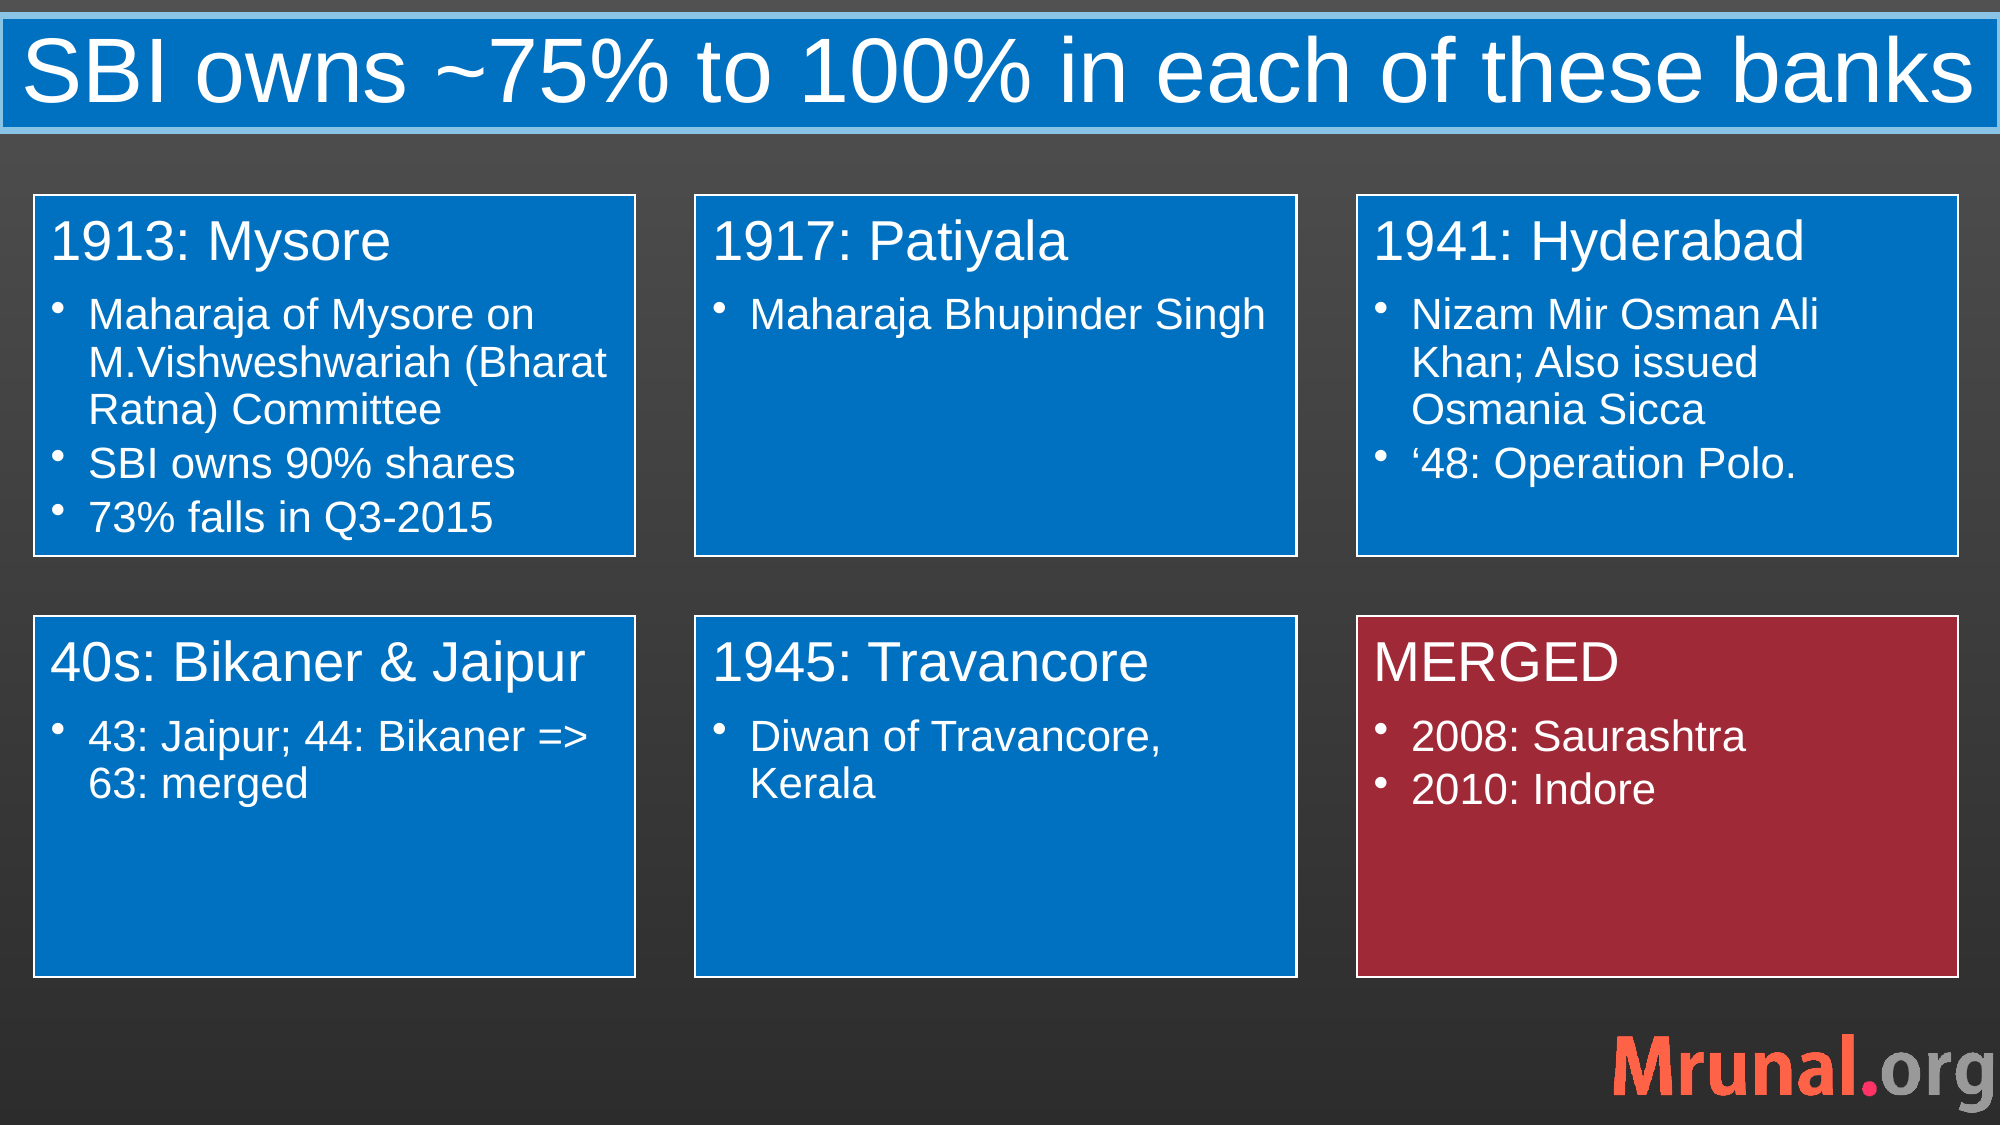

# SBI owns ~75% to 100% in each of these banks
1913: Mysore
Maharaja of Mysore on M.Vishweshwariah (Bharat Ratna) Committee
SBI owns 90% shares
73% falls in Q3-2015
1917: Patiyala
Maharaja Bhupinder Singh
1941: Hyderabad
Nizam Mir Osman Ali Khan; Also issued Osmania Sicca
‘48: Operation Polo.
40s: Bikaner & Jaipur
43: Jaipur; 44: Bikaner => 63: merged
1945: Travancore
Diwan of Travancore, Kerala
MERGED
2008: Saurashtra
2010: Indore